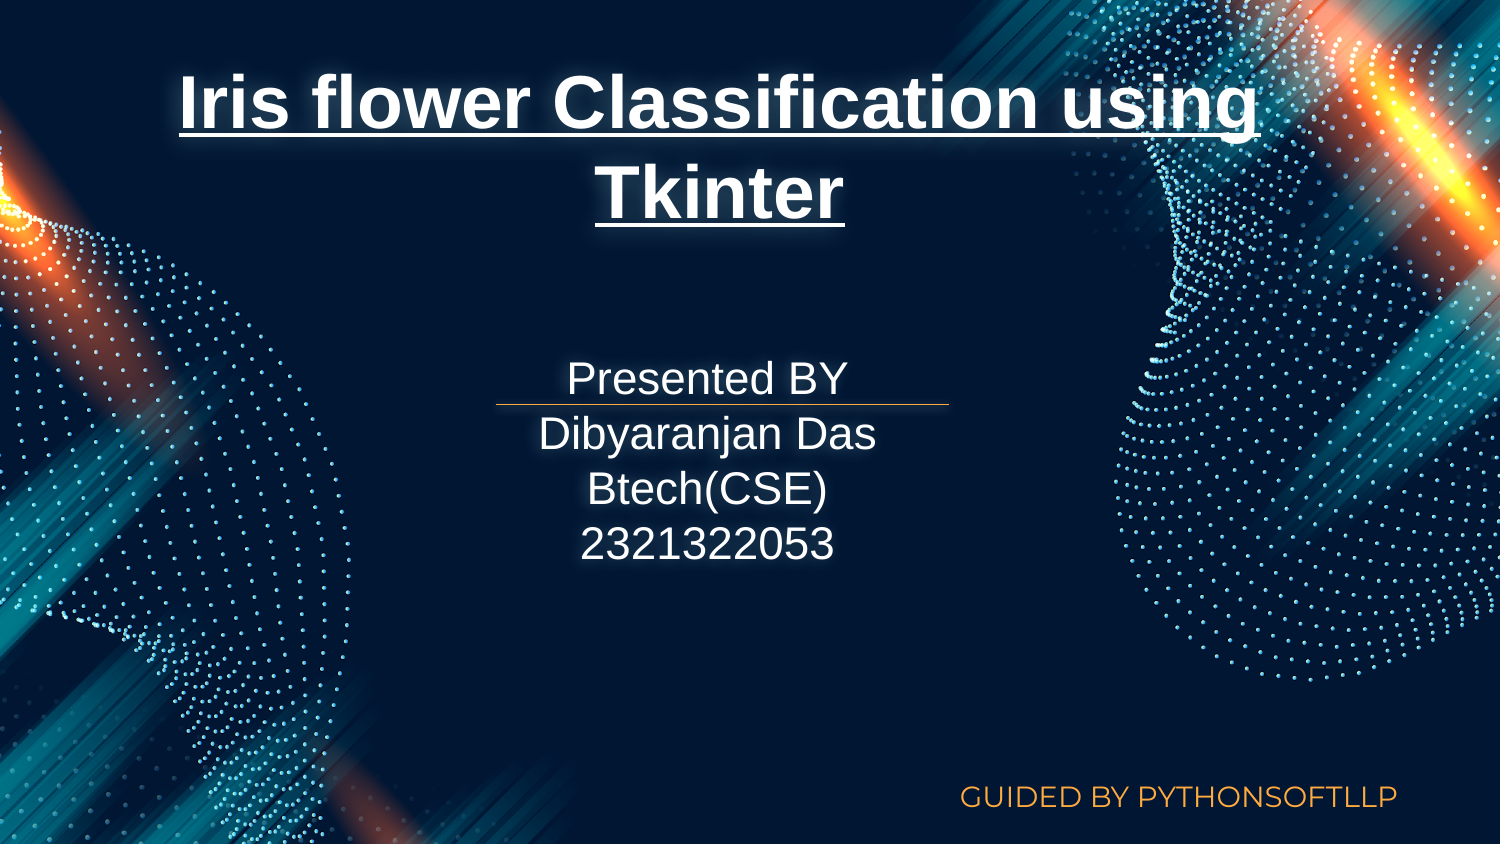

# Iris flower Classification using Tkinter
Presented BY
Dibyaranjan Das
Btech(CSE)
2321322053
GUIDED BY PYTHONSOFTLLP